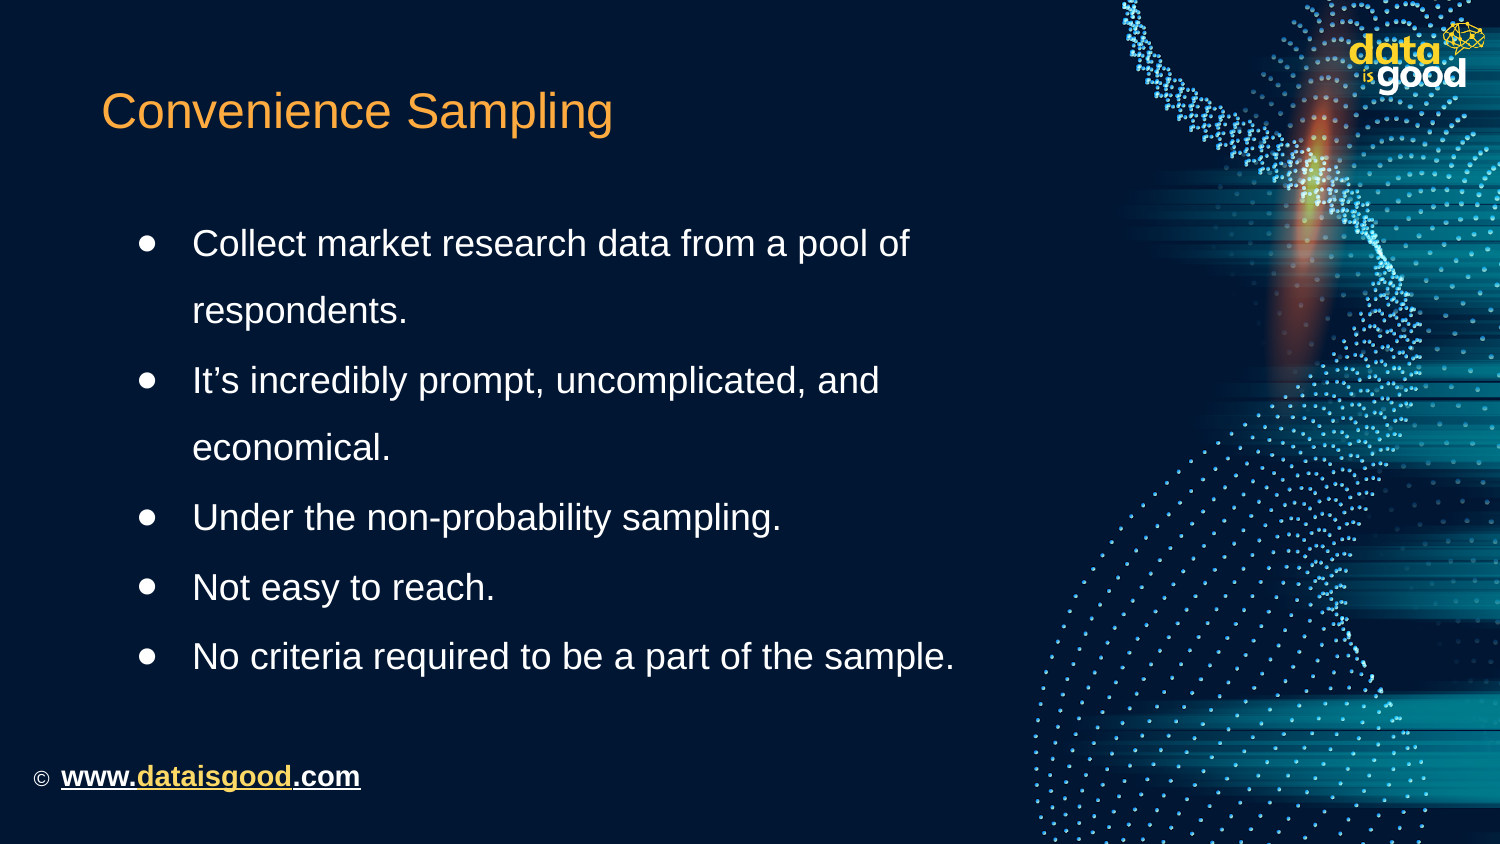

# Convenience Sampling
Collect market research data from a pool of respondents.
It’s incredibly prompt, uncomplicated, and economical.
Under the non-probability sampling.
Not easy to reach.
No criteria required to be a part of the sample.